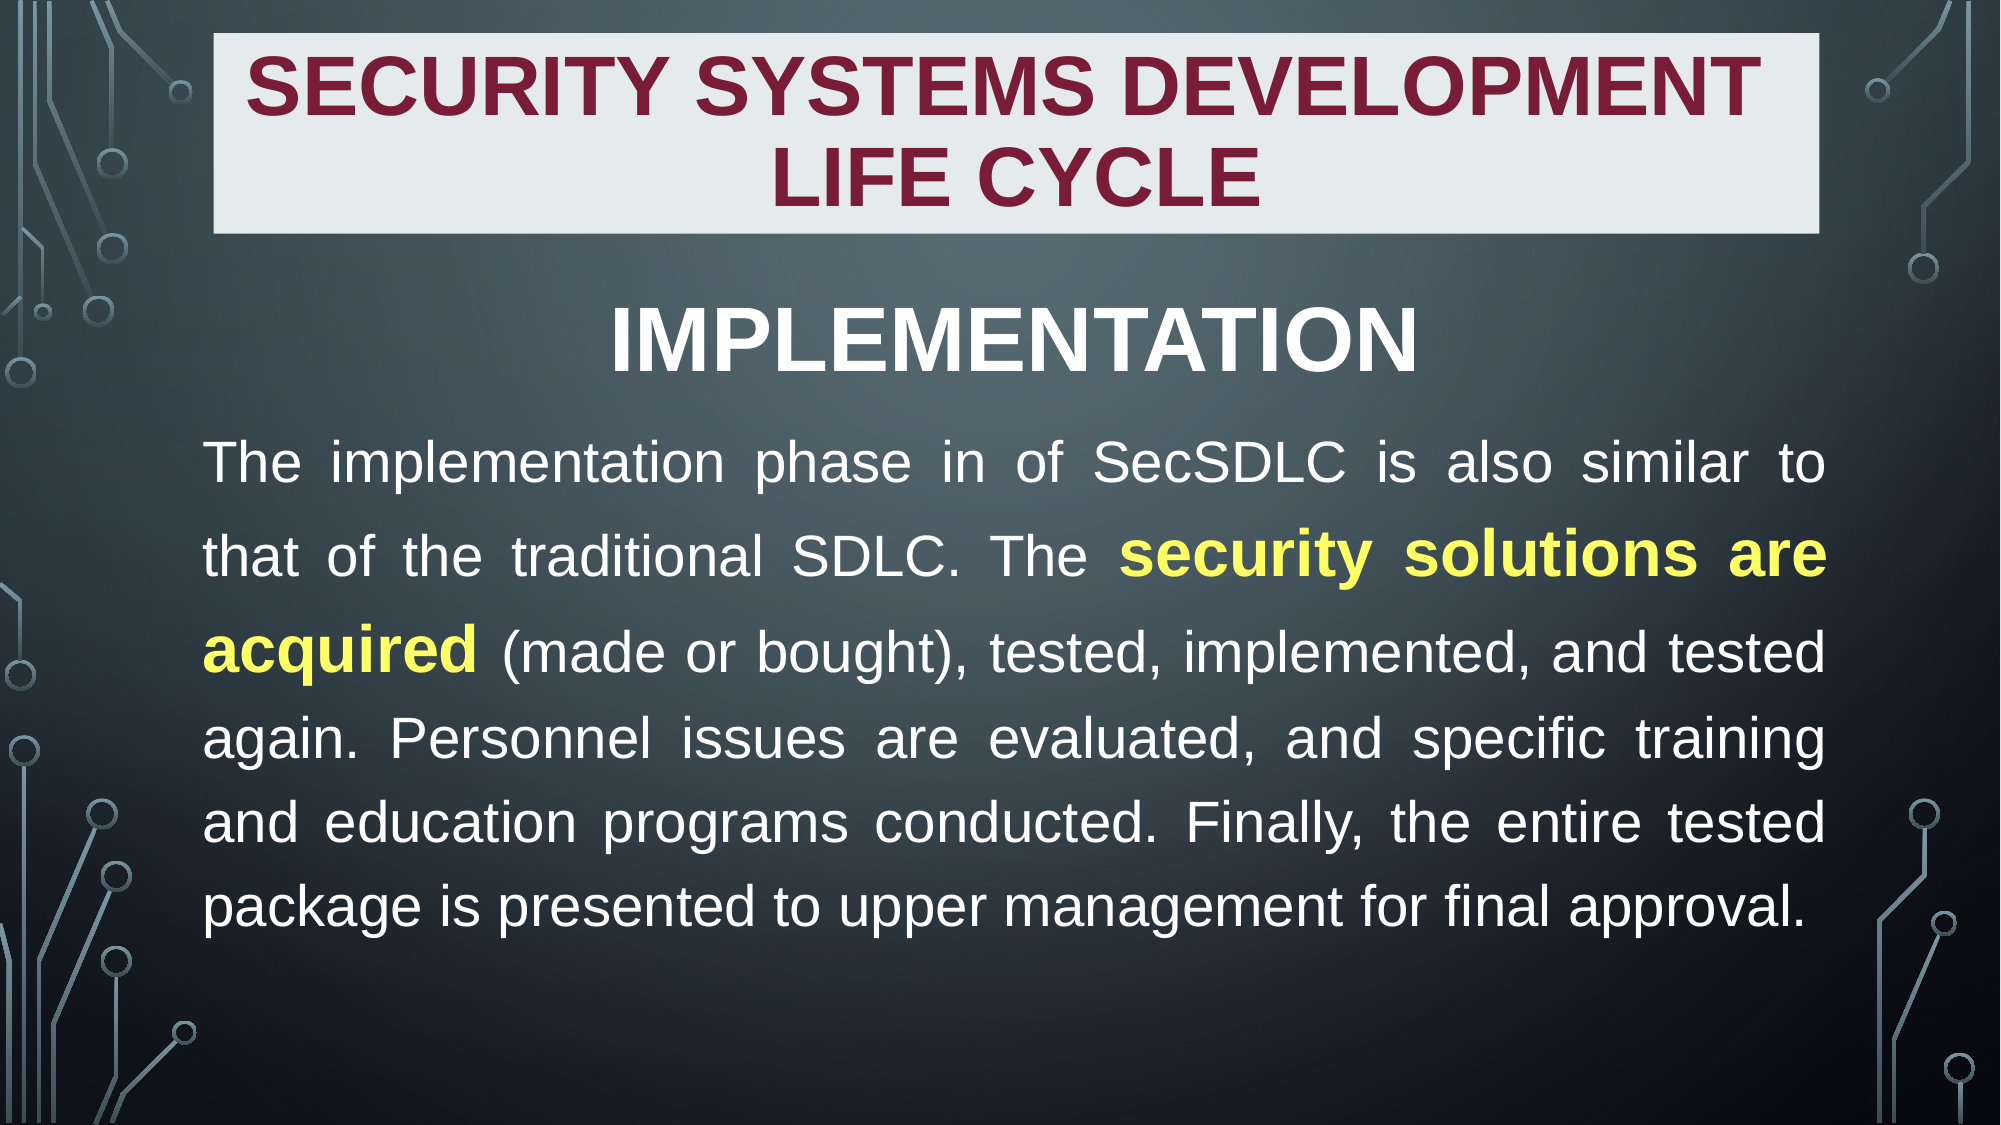

# security systems development life cycle
IMPLEMENTATION
The implementation phase in of SecSDLC is also similar to that of the traditional SDLC. The security solutions are acquired (made or bought), tested, implemented, and tested again. Personnel issues are evaluated, and specific training and education programs conducted. Finally, the entire tested package is presented to upper management for final approval.